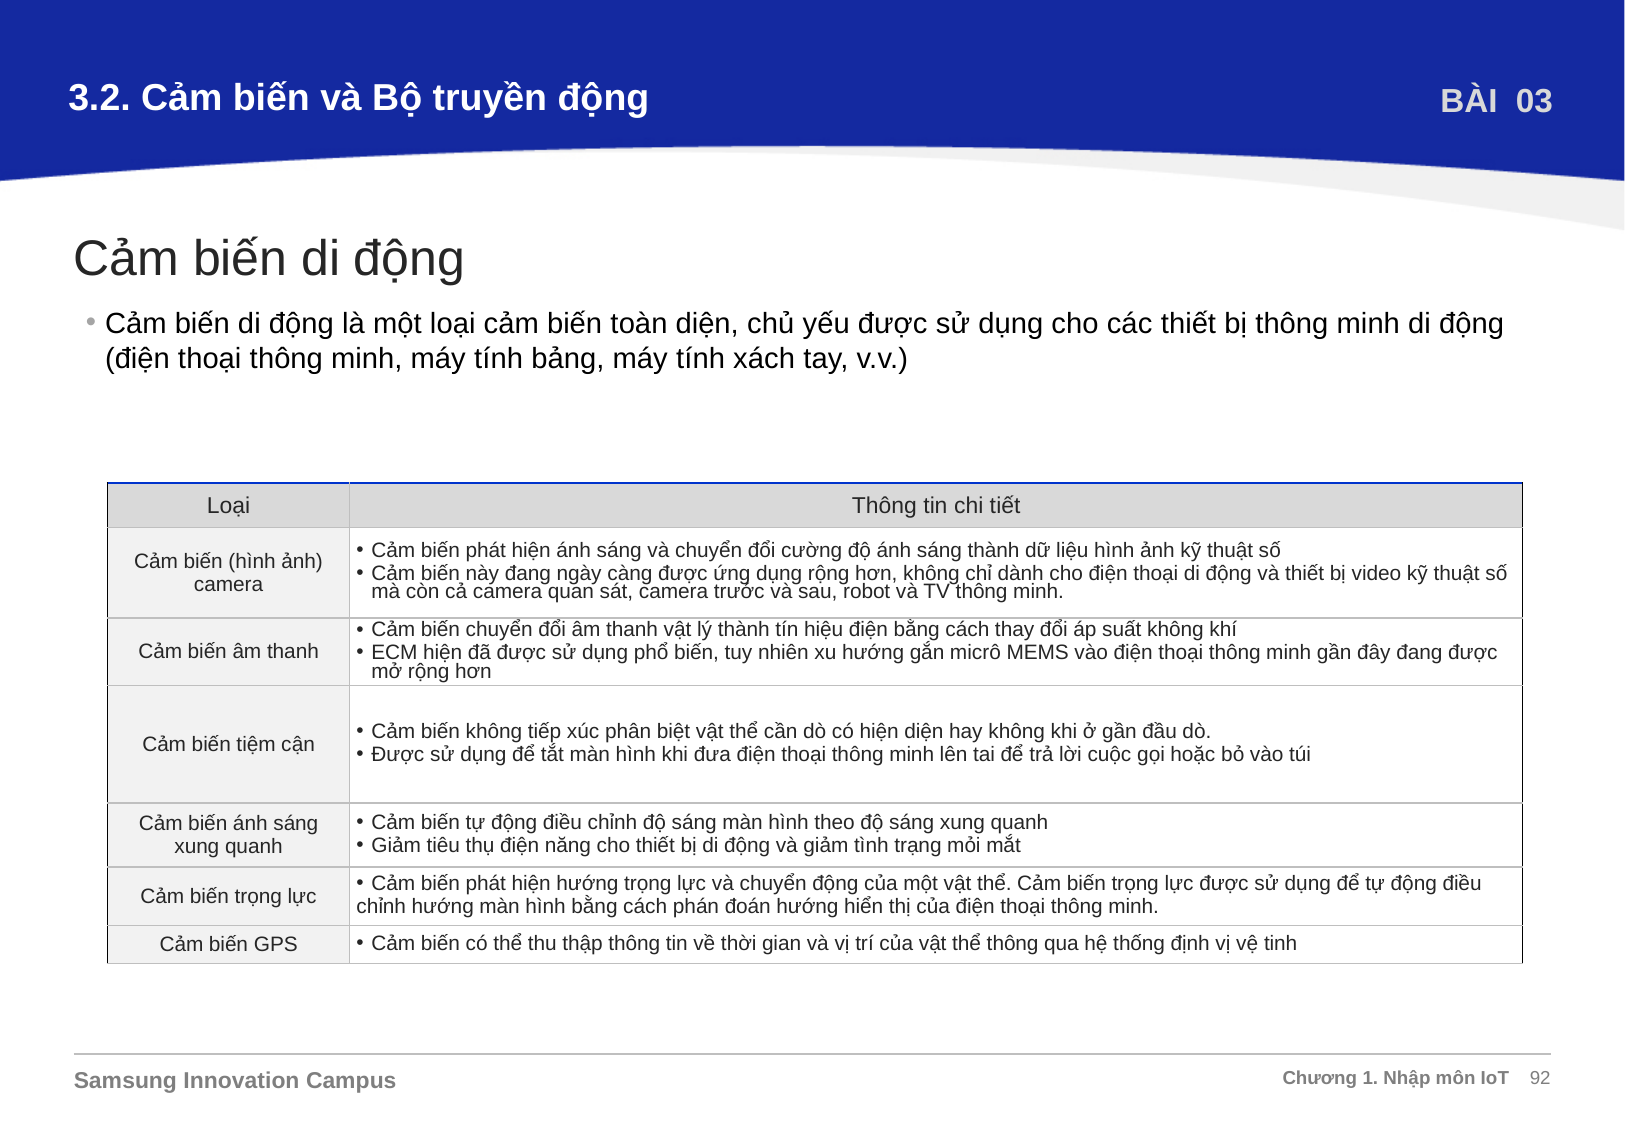

3.2. Cảm biến và Bộ truyền động

BÀI  03
Cảm biến di động
Cảm biến di động là một loại cảm biến toàn diện, chủ yếu được sử dụng cho các thiết bị thông minh di động (điện thoại thông minh, máy tính bảng, máy tính xách tay, v.v.)
| Loại | Thông tin chi tiết |
| --- | --- |
| Cảm biến (hình ảnh) camera | Cảm biến phát hiện ánh sáng và chuyển đổi cường độ ánh sáng thành dữ liệu hình ảnh kỹ thuật số Cảm biến này đang ngày càng được ứng dụng rộng hơn, không chỉ dành cho điện thoại di động và thiết bị video kỹ thuật số mà còn cả camera quan sát, camera trước và sau, robot và TV thông minh. |
| Cảm biến âm thanh | Cảm biến chuyển đổi âm thanh vật lý thành tín hiệu điện bằng cách thay đổi áp suất không khí ECM hiện đã được sử dụng phổ biến, tuy nhiên xu hướng gắn micrô MEMS vào điện thoại thông minh gần đây đang được mở rộng hơn |
| Cảm biến tiệm cận | Cảm biến không tiếp xúc phân biệt vật thể cần dò có hiện diện hay không khi ở gần đầu dò. Được sử dụng để tắt màn hình khi đưa điện thoại thông minh lên tai để trả lời cuộc gọi hoặc bỏ vào túi |
| Cảm biến ánh sáng xung quanh | Cảm biến tự động điều chỉnh độ sáng màn hình theo độ sáng xung quanh Giảm tiêu thụ điện năng cho thiết bị di động và giảm tình trạng mỏi mắt |
| Cảm biến trọng lực | Cảm biến phát hiện hướng trọng lực và chuyển động của một vật thể. Cảm biến trọng lực được sử dụng để tự động điều chỉnh hướng màn hình bằng cách phán đoán hướng hiển thị của điện thoại thông minh. |
| Cảm biến GPS | Cảm biến có thể thu thập thông tin về thời gian và vị trí của vật thể thông qua hệ thống định vị vệ tinh |